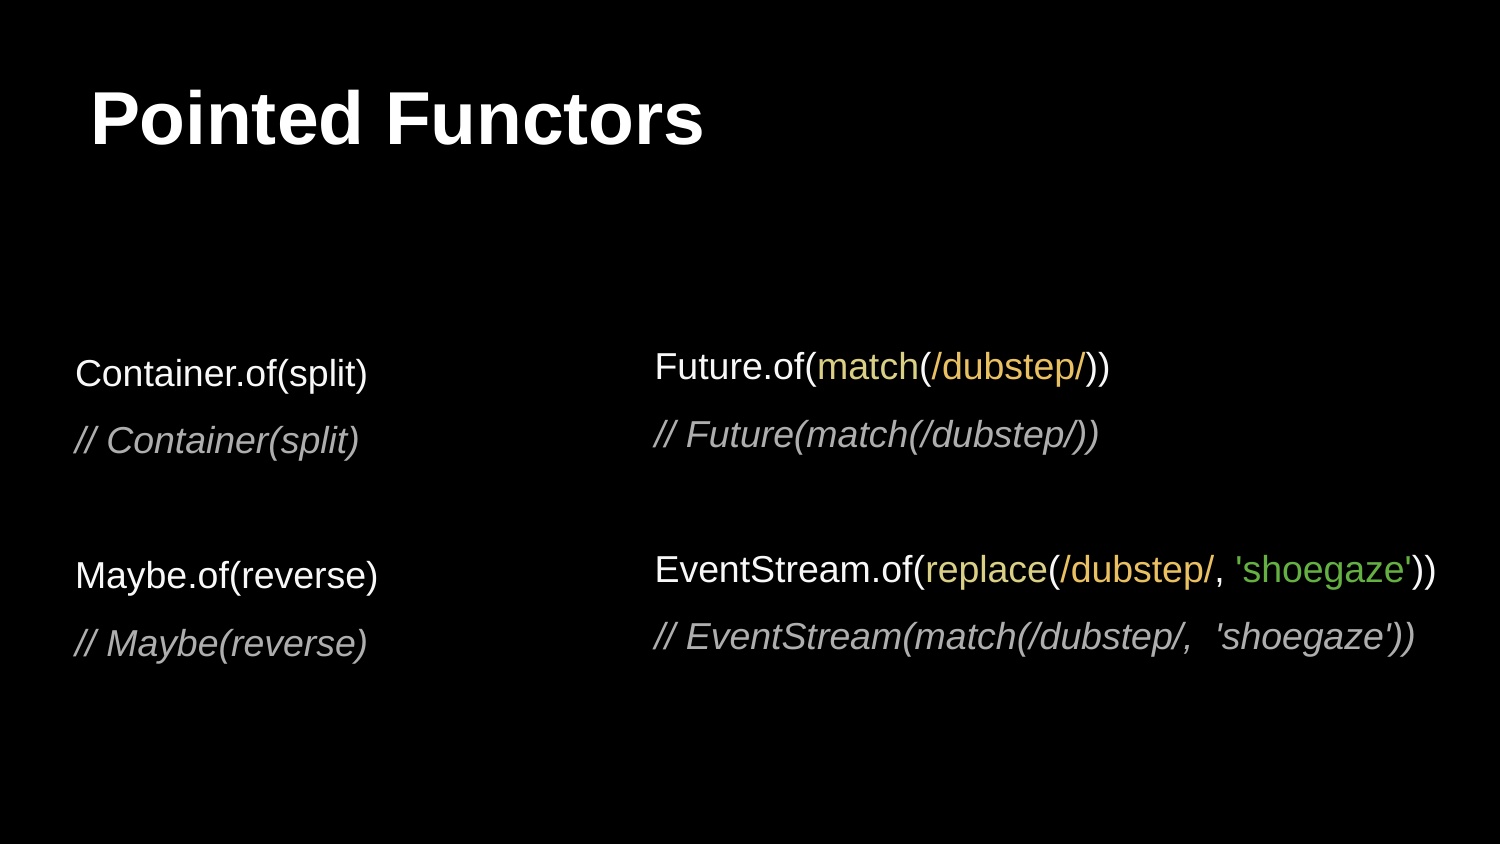

# Pointed Functors
Future.of(match(/dubstep/))
// Future(match(/dubstep/))
EventStream.of(replace(/dubstep/, 'shoegaze'))
// EventStream(match(/dubstep/,  'shoegaze'))

Container.of(split)
// Container(split)
Maybe.of(reverse)
// Maybe(reverse)